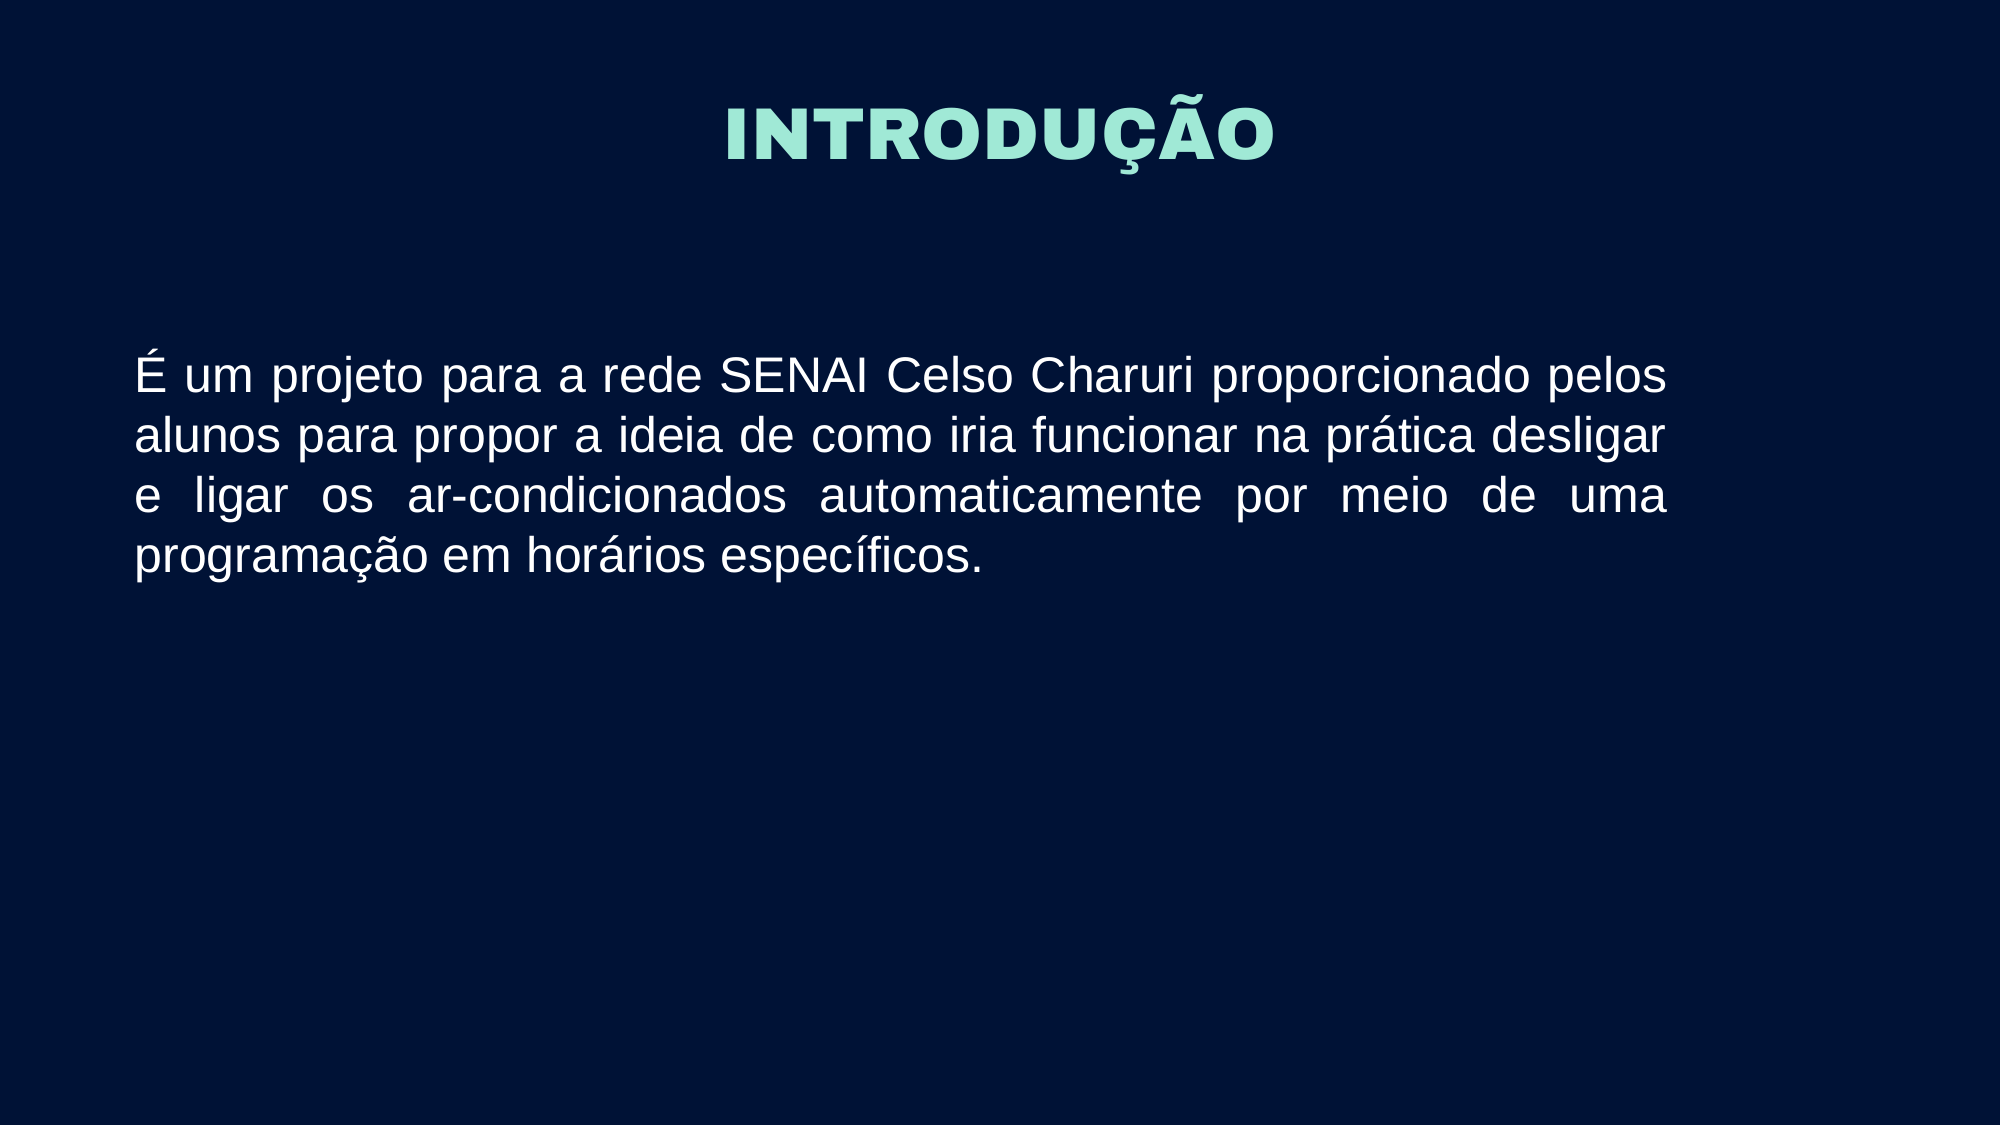

# INTRODUÇÃO
É um projeto para a rede SENAI Celso Charuri proporcionado pelos alunos para propor a ideia de como iria funcionar na prática desligar e ligar os ar-condicionados automaticamente por meio de uma programação em horários específicos.